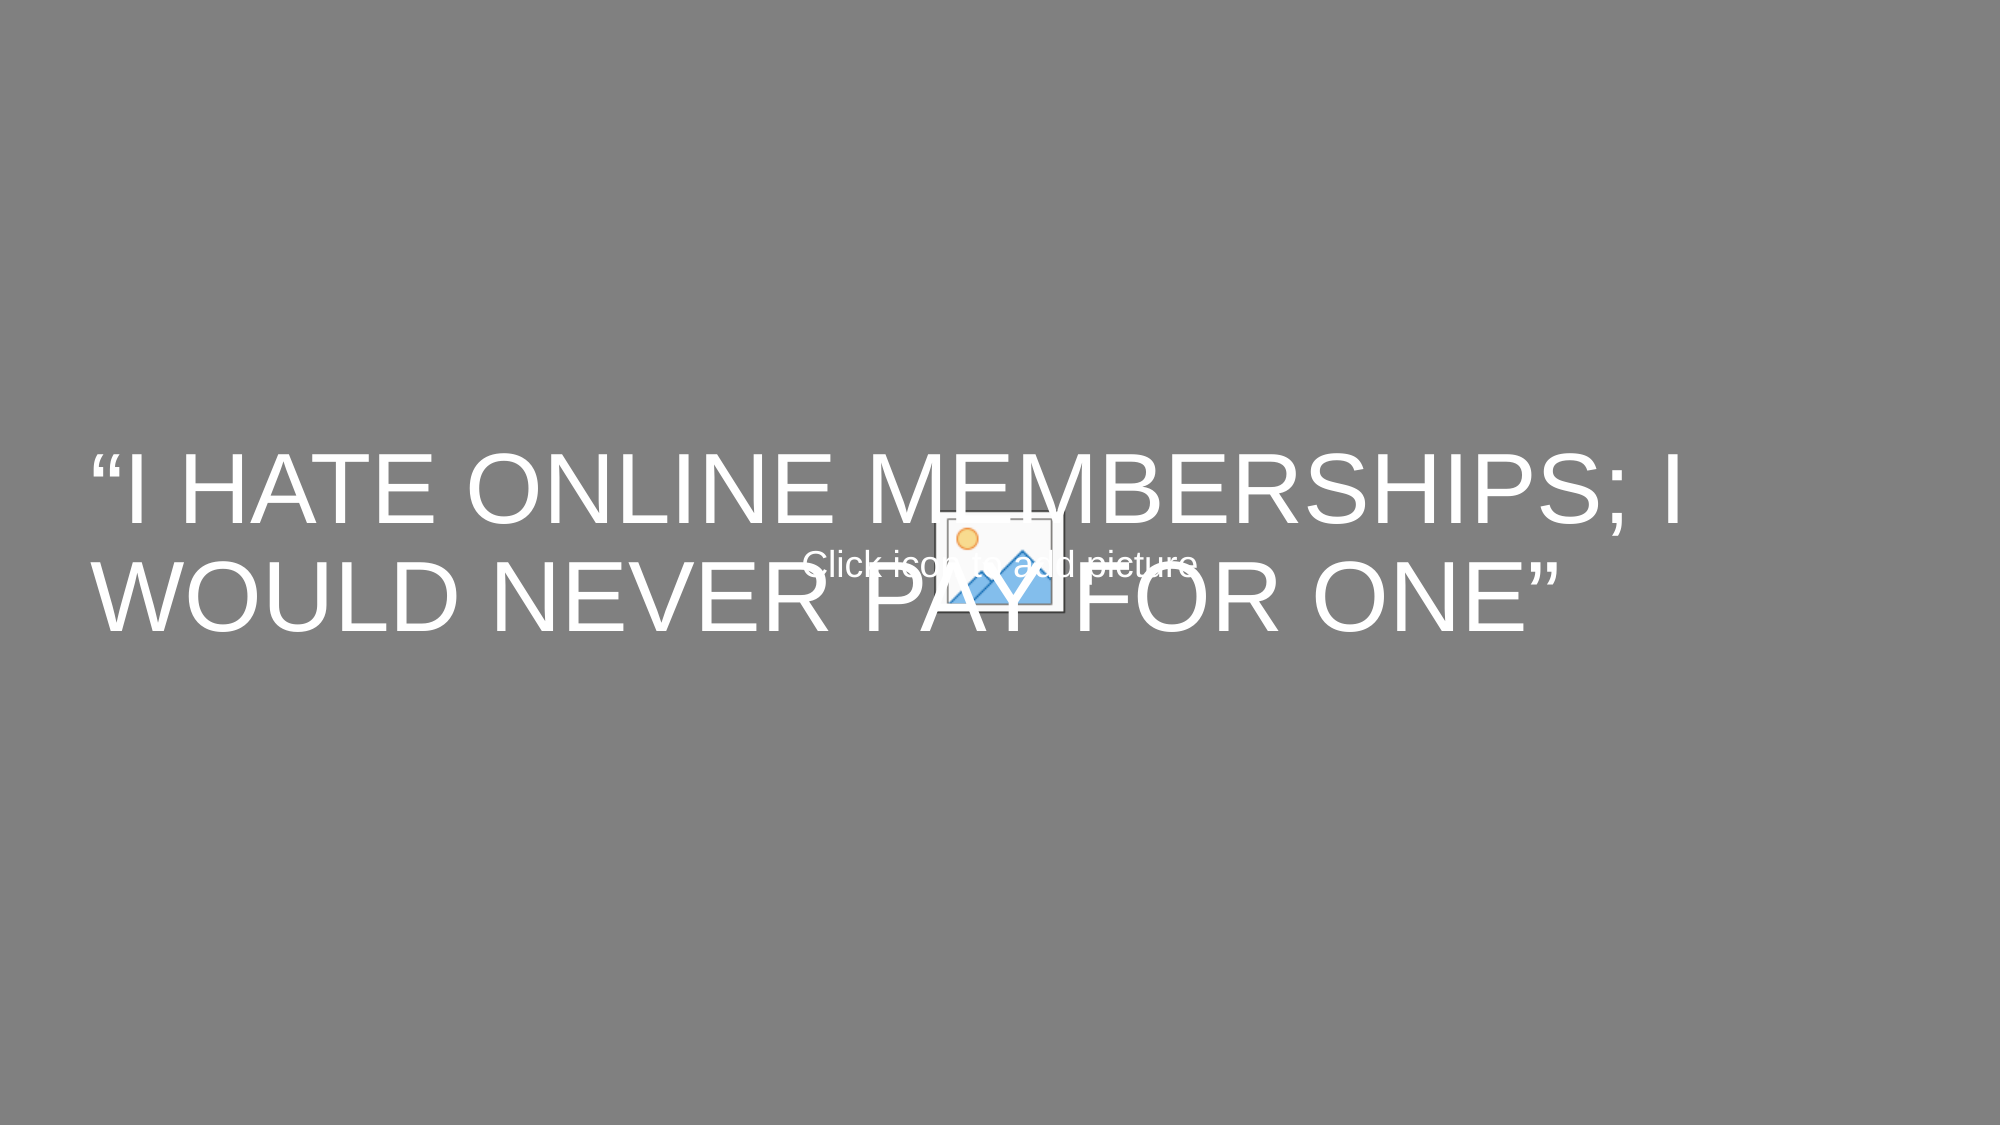

# “I hate online memberships; I would never pay for one”